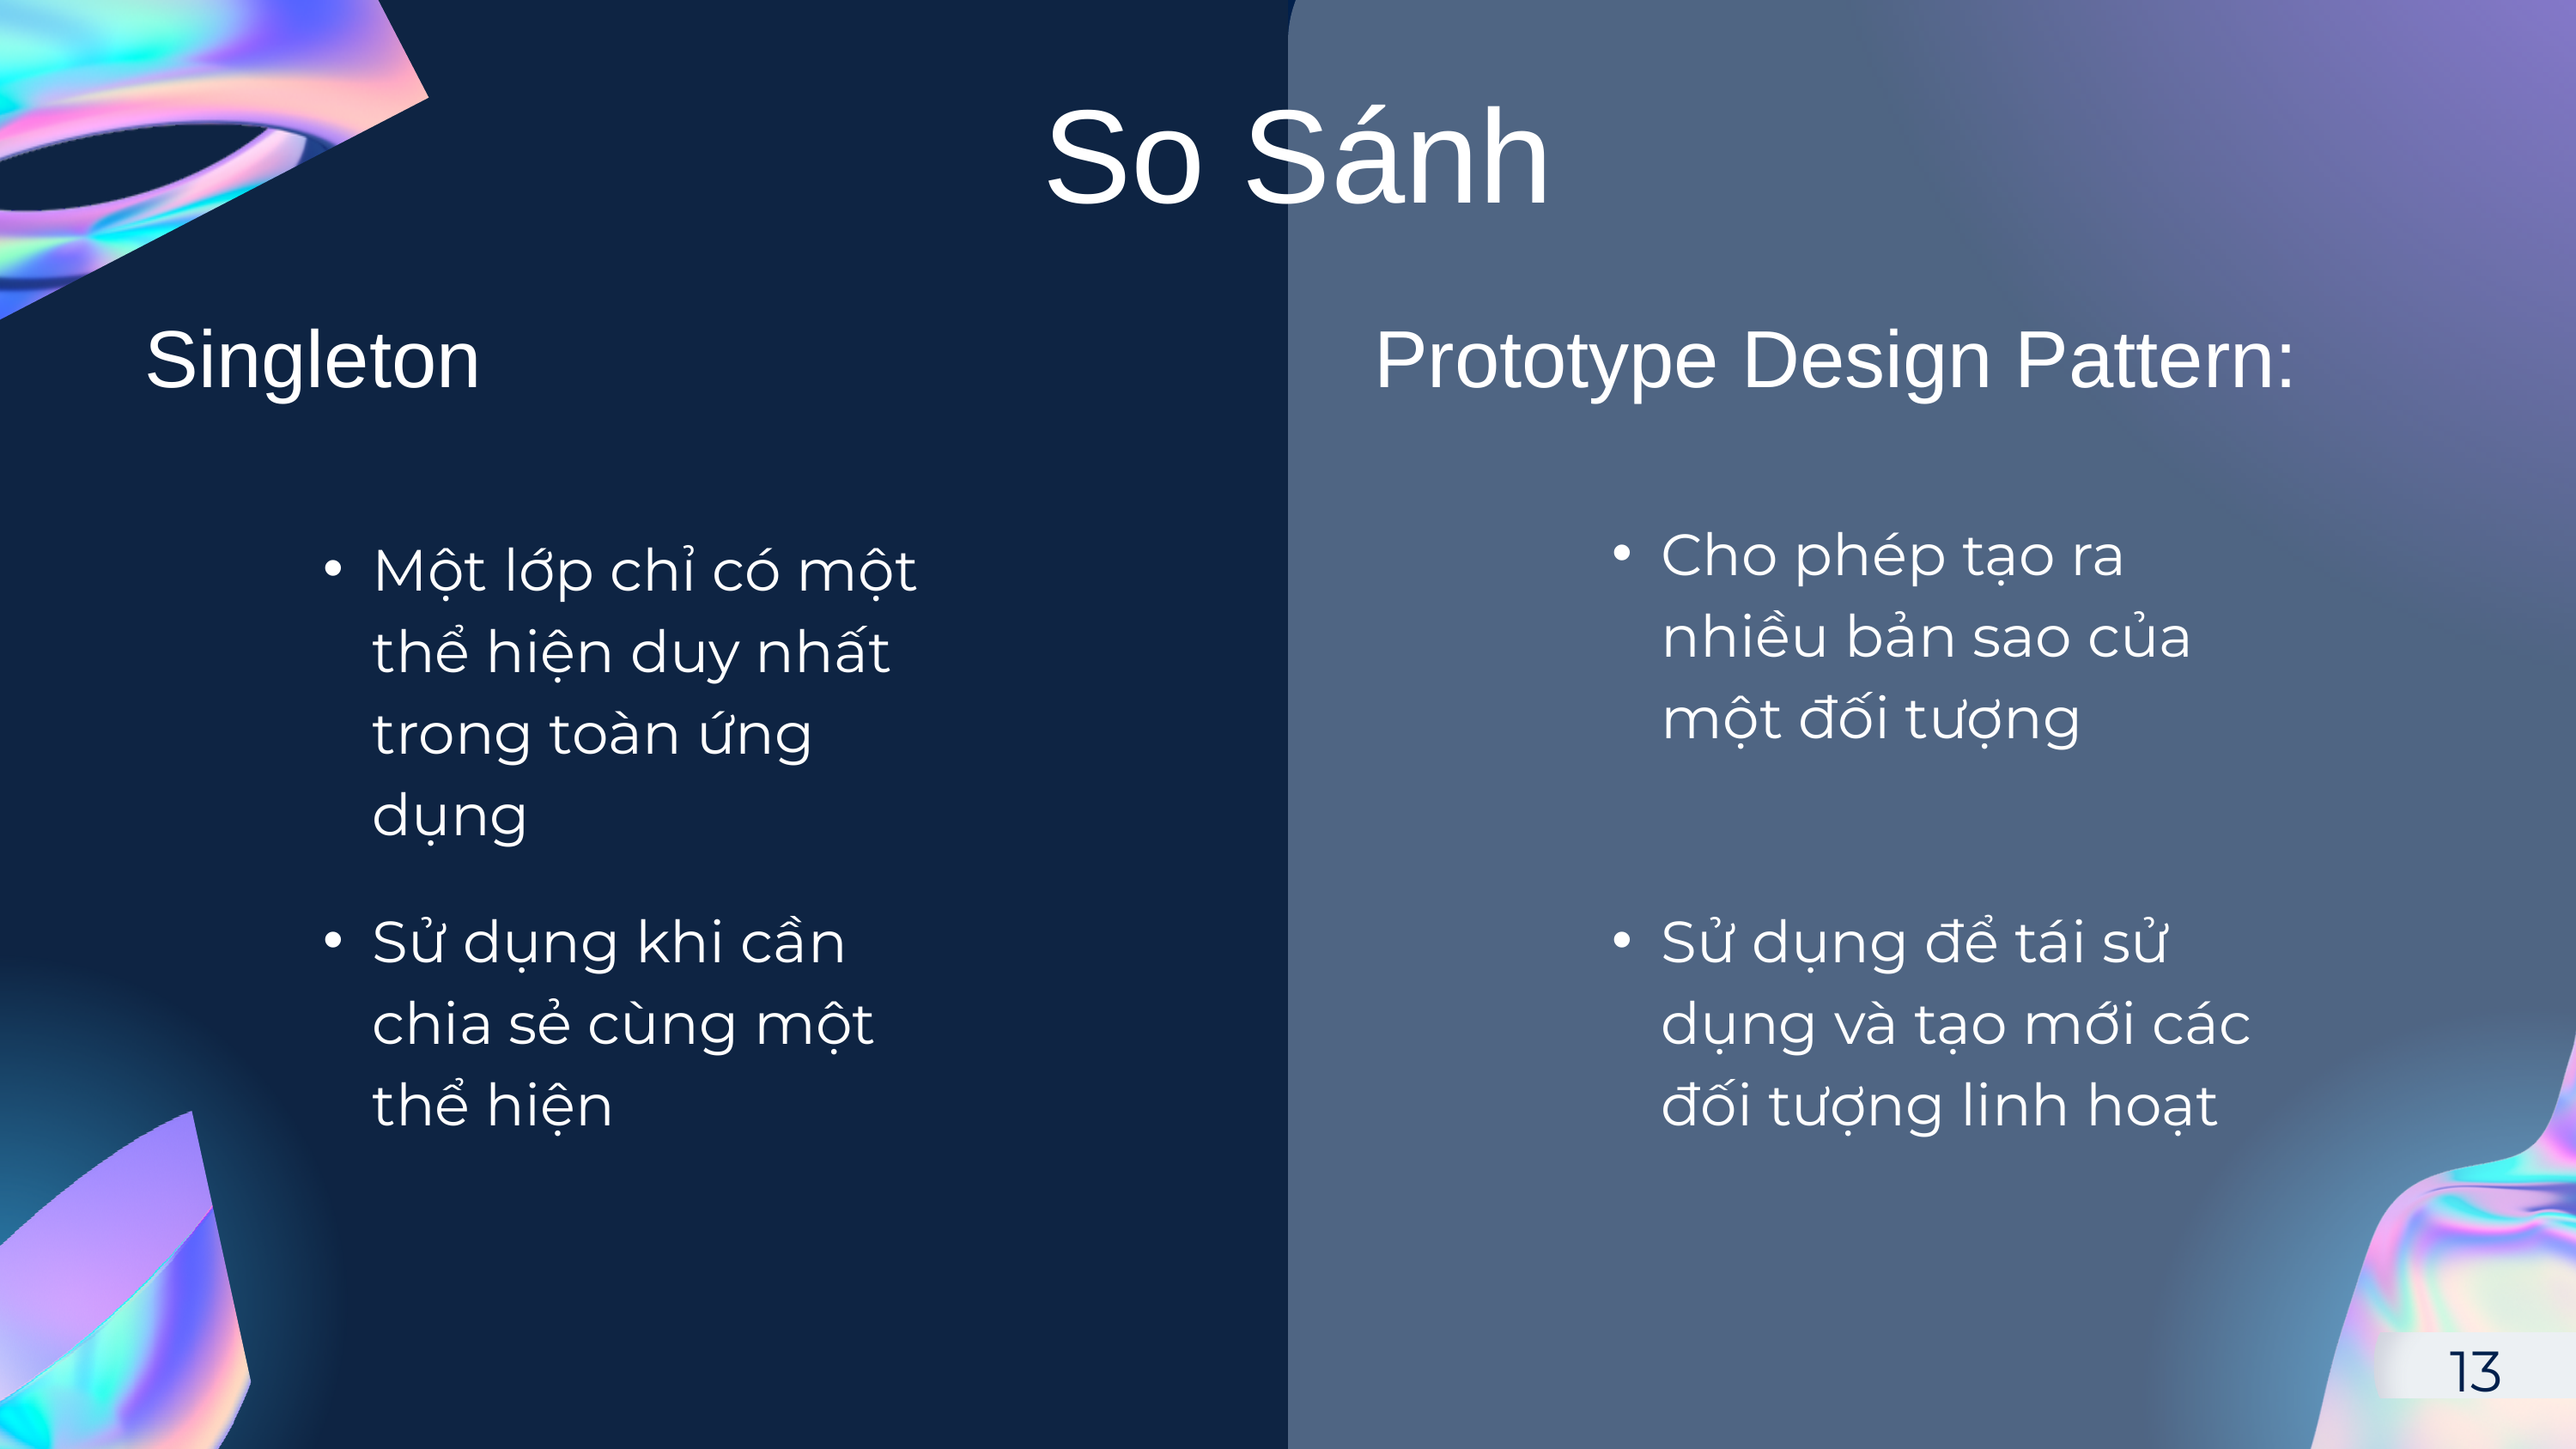

So Sánh
Prototype Design Pattern:
Singleton
Cho phép tạo ra nhiều bản sao của một đối tượng

Một lớp chỉ có một thể hiện duy nhất trong toàn ứng dụng
Sử dụng khi cần chia sẻ cùng một thể hiện
Sử dụng để tái sử dụng và tạo mới các đối tượng linh hoạt

13